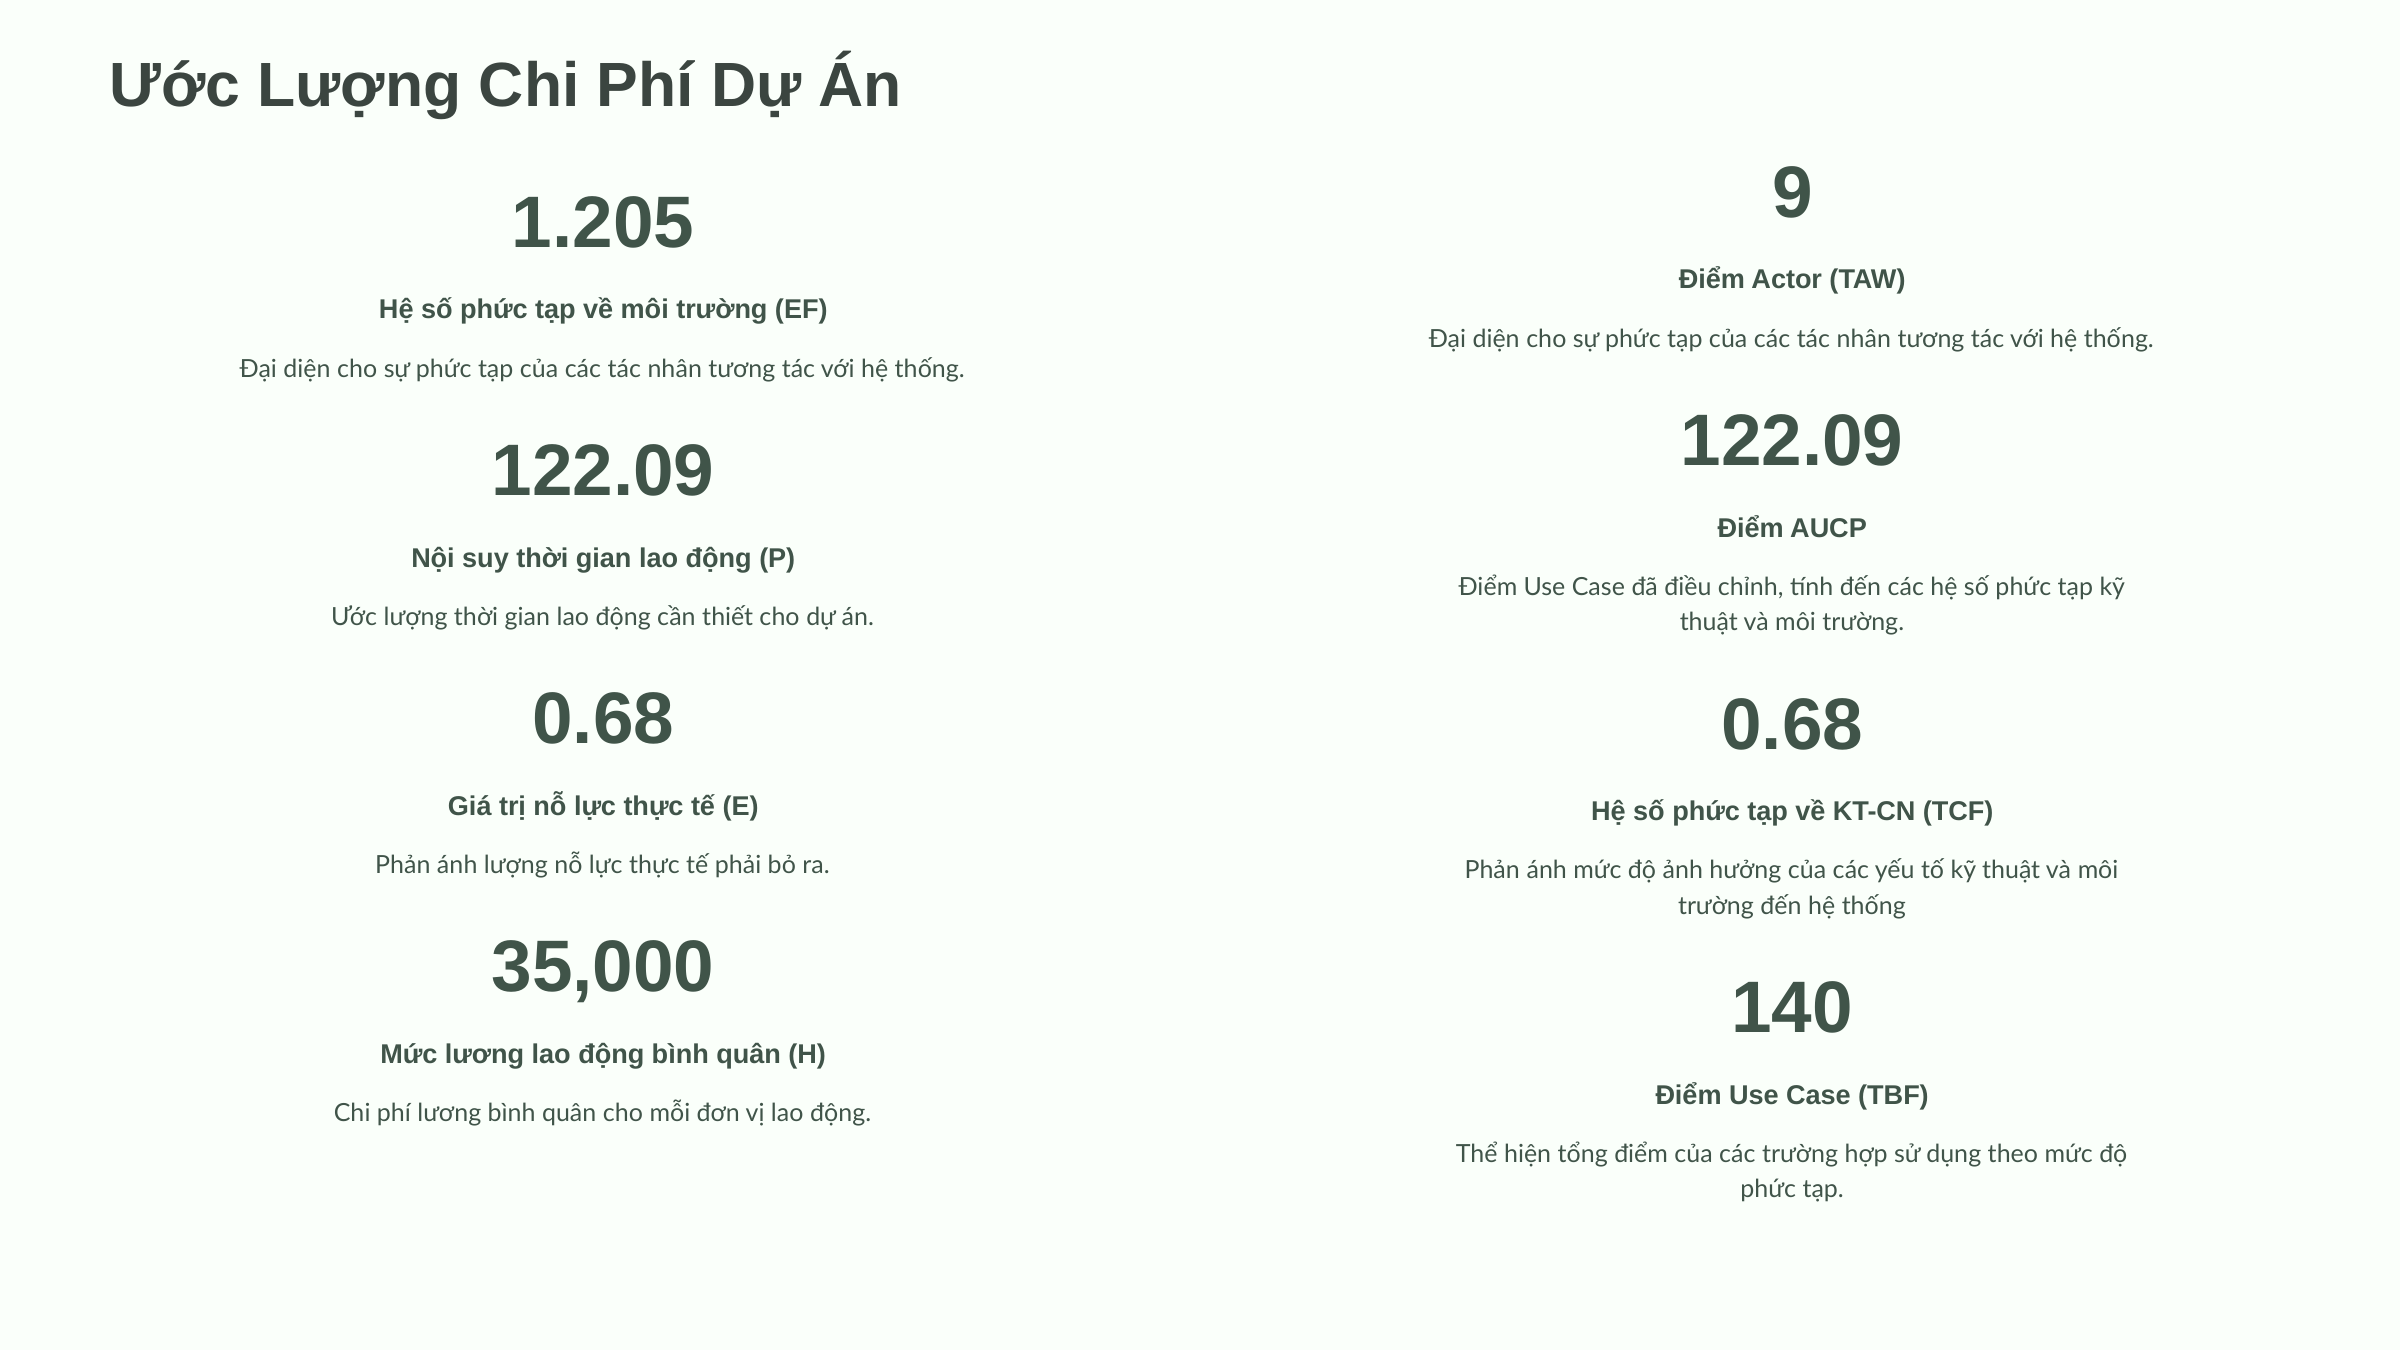

Ước Lượng Chi Phí Dự Án
9
1.205

Điểm Actor (TAW)
Hệ số phức tạp về môi trường (EF)

Đại diện cho sự phức tạp của các tác nhân tương tác với hệ thống.
Đại diện cho sự phức tạp của các tác nhân tương tác với hệ thống.

122.09

122.09

Điểm AUCP

Nội suy thời gian lao động (P)
Điểm Use Case đã điều chỉnh, tính đến các hệ số phức tạp kỹ thuật và môi trường.
Ước lượng thời gian lao động cần thiết cho dự án.
0.68
0.68
Giá trị nỗ lực thực tế (E)
Hệ số phức tạp về KT-CN (TCF)
Phản ánh lượng nỗ lực thực tế phải bỏ ra.
Phản ánh mức độ ảnh hưởng của các yếu tố kỹ thuật và môi trường đến hệ thống
35,000
140
Mức lương lao động bình quân (H)
Điểm Use Case (TBF)
Chi phí lương bình quân cho mỗi đơn vị lao động.
Thể hiện tổng điểm của các trường hợp sử dụng theo mức độ phức tạp.